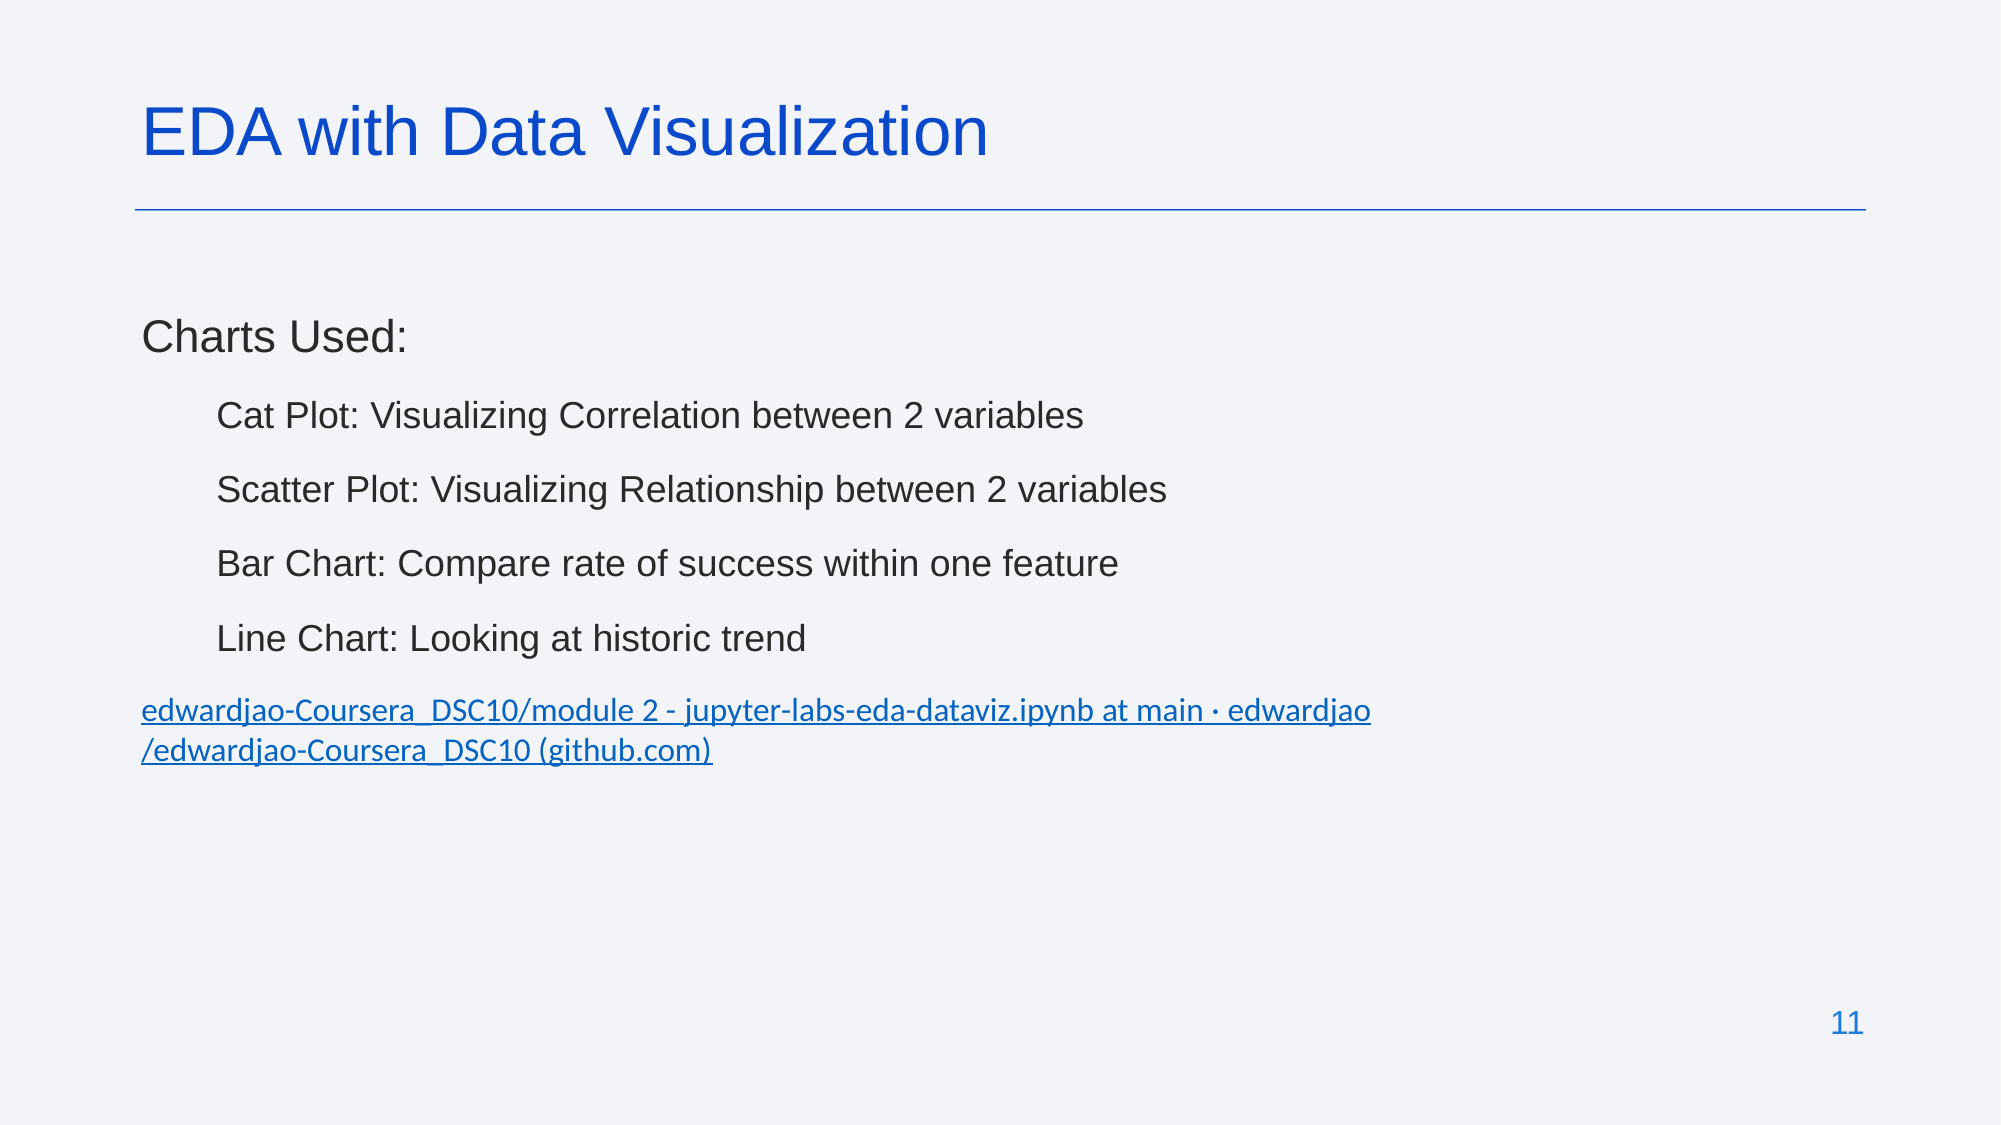

EDA with Data Visualization
Charts Used:
Cat Plot: Visualizing Correlation between 2 variables
Scatter Plot: Visualizing Relationship between 2 variables
Bar Chart: Compare rate of success within one feature
Line Chart: Looking at historic trend
edwardjao-Coursera_DSC10/module 2 - jupyter-labs-eda-dataviz.ipynb at main · edwardjao/edwardjao-Coursera_DSC10 (github.com)
11